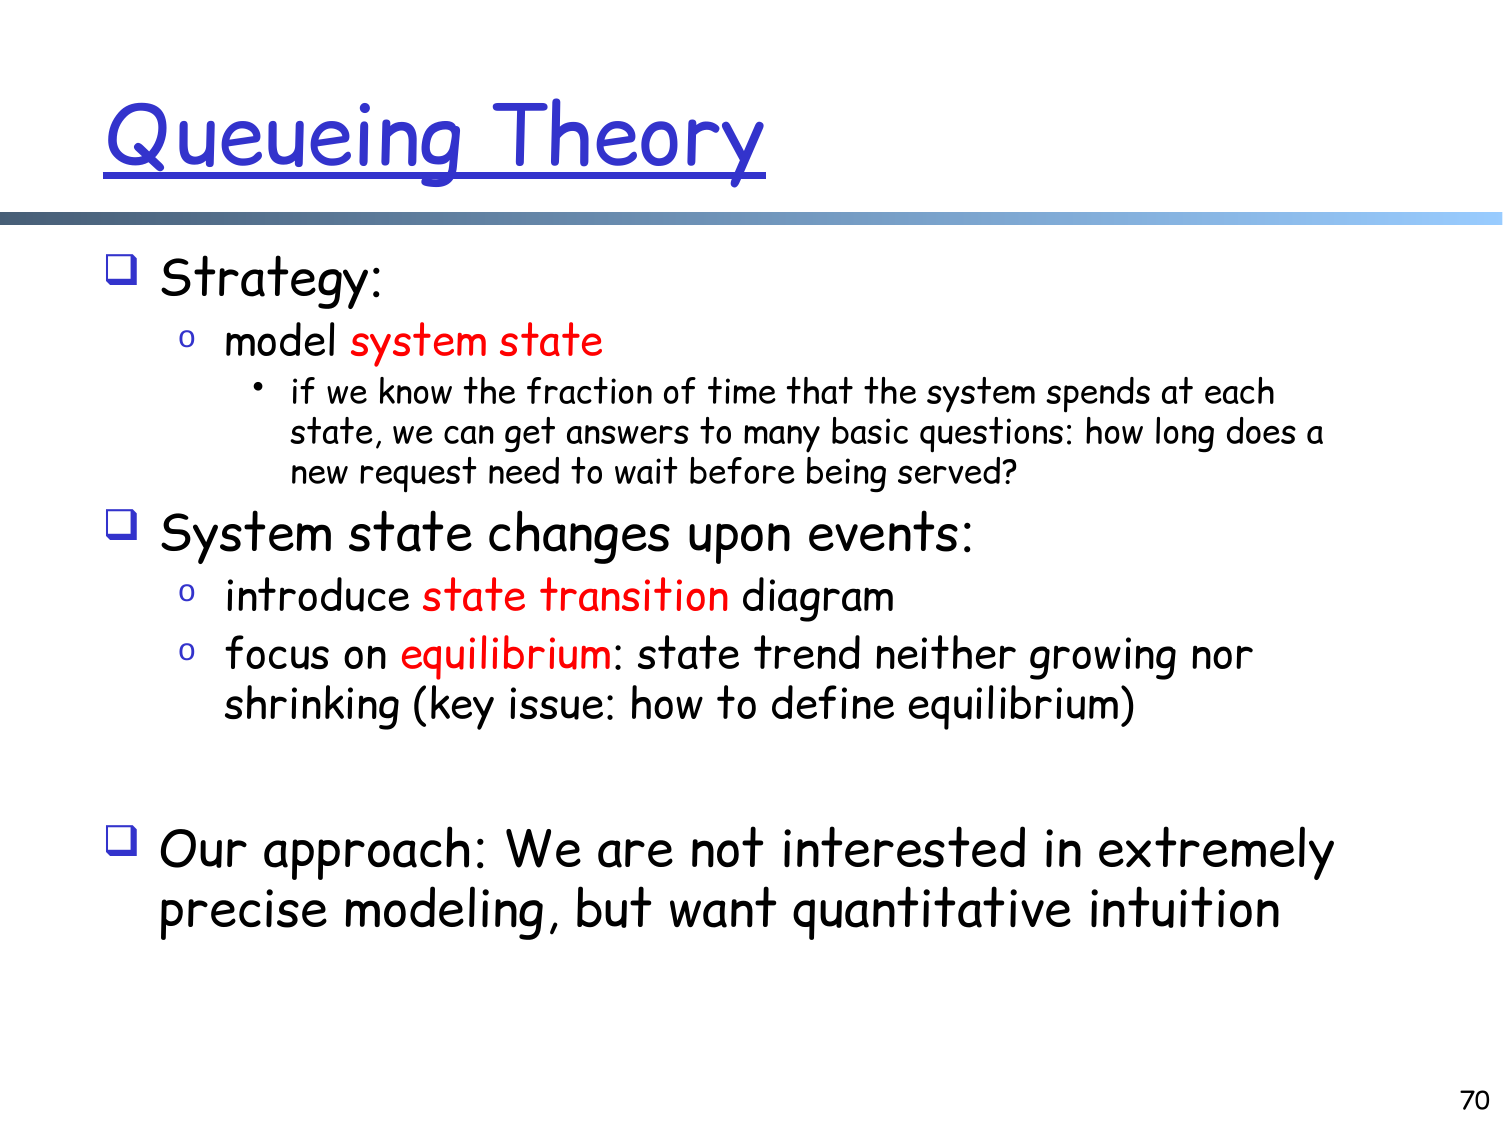

# Queueing Theory
Strategy:
model system state
if we know the fraction of time that the system spends at each state, we can get answers to many basic questions: how long does a new request need to wait before being served?
System state changes upon events:
introduce state transition diagram
focus on equilibrium: state trend neither growing nor shrinking (key issue: how to define equilibrium)

Our approach: We are not interested in extremely precise modeling, but want quantitative intuition

70